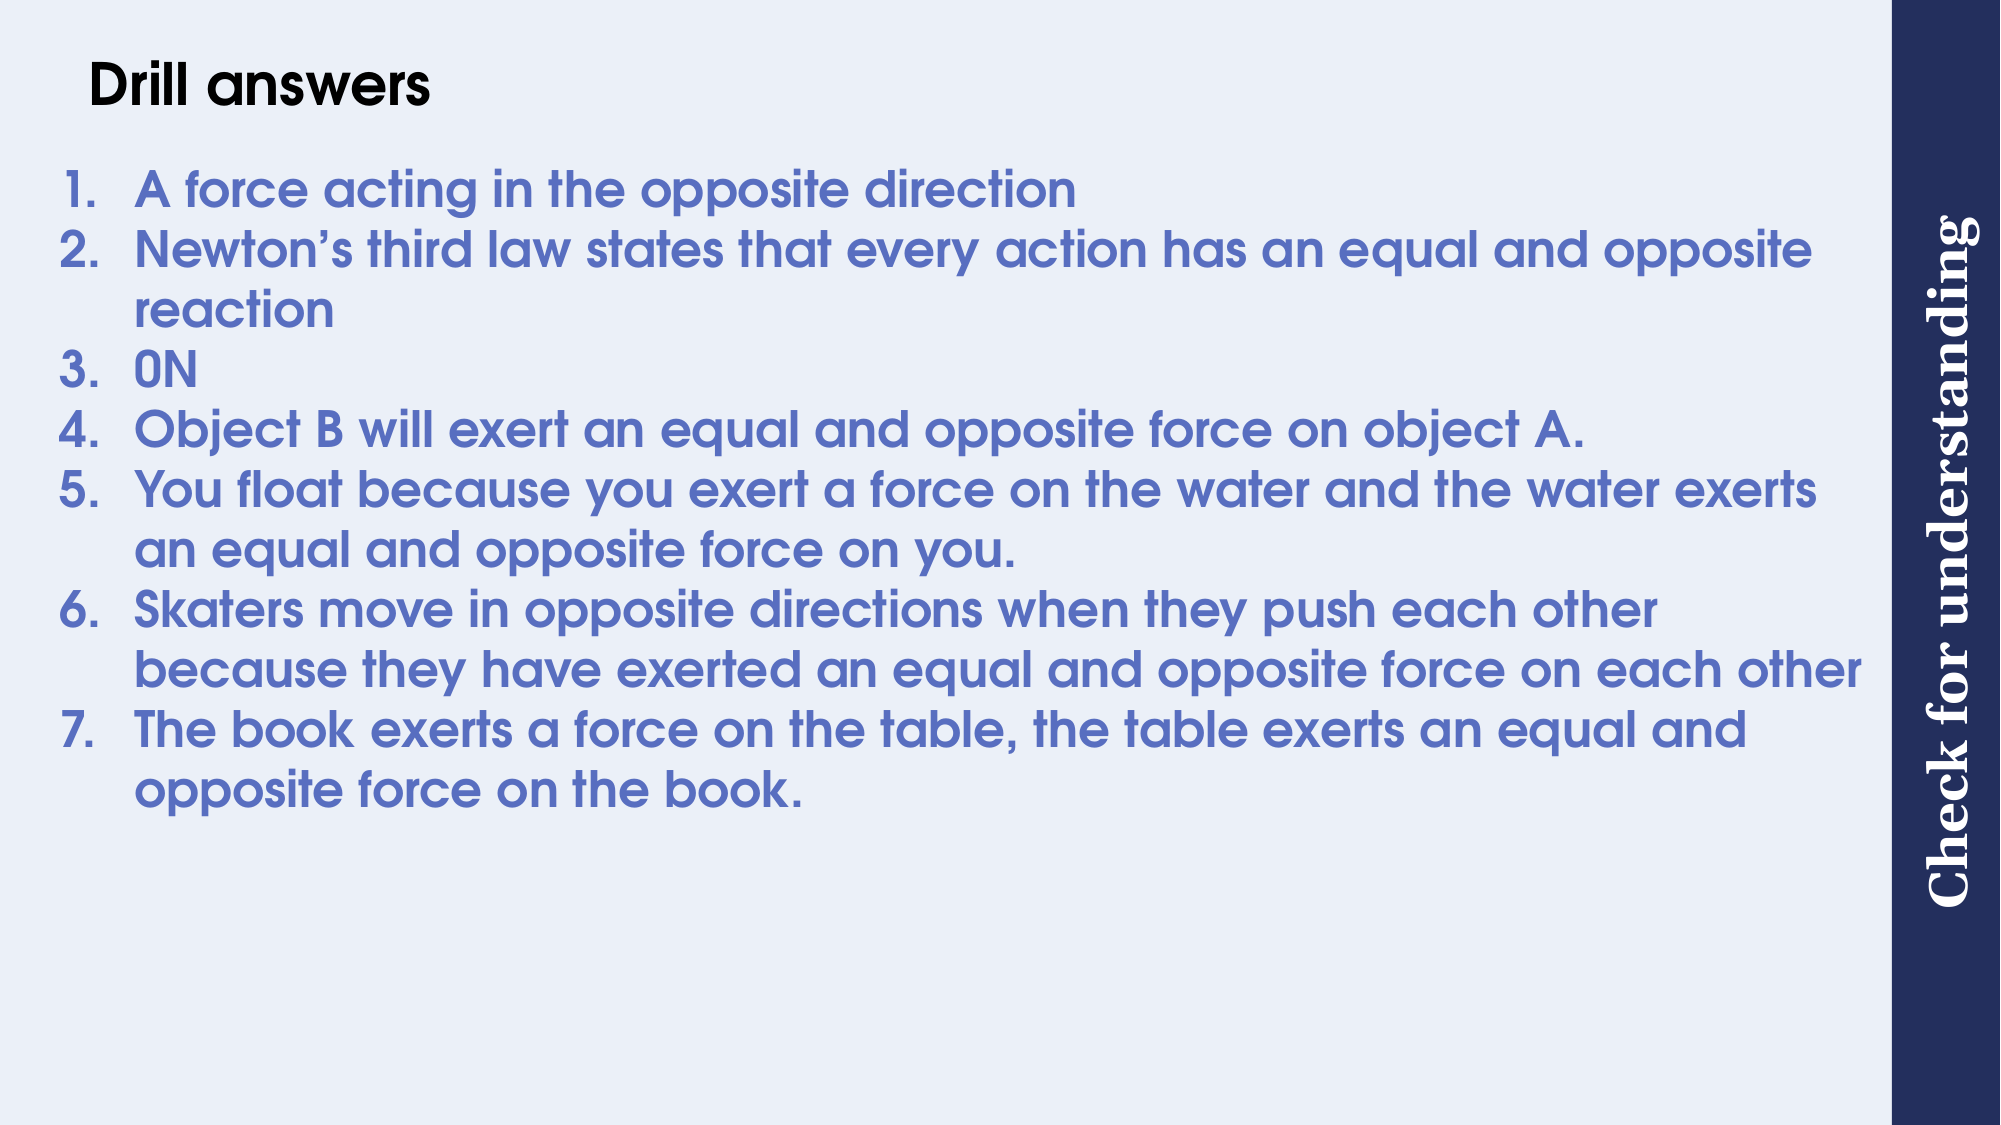

# Drill answers
A force acting in the opposite direction
Newton’s third law states that every action has an equal and opposite reaction
0N
Object B will exert an equal and opposite force on object A.
You float because you exert a force on the water and the water exerts an equal and opposite force on you.
Skaters move in opposite directions when they push each other because they have exerted an equal and opposite force on each other
The book exerts a force on the table, the table exerts an equal and opposite force on the book.